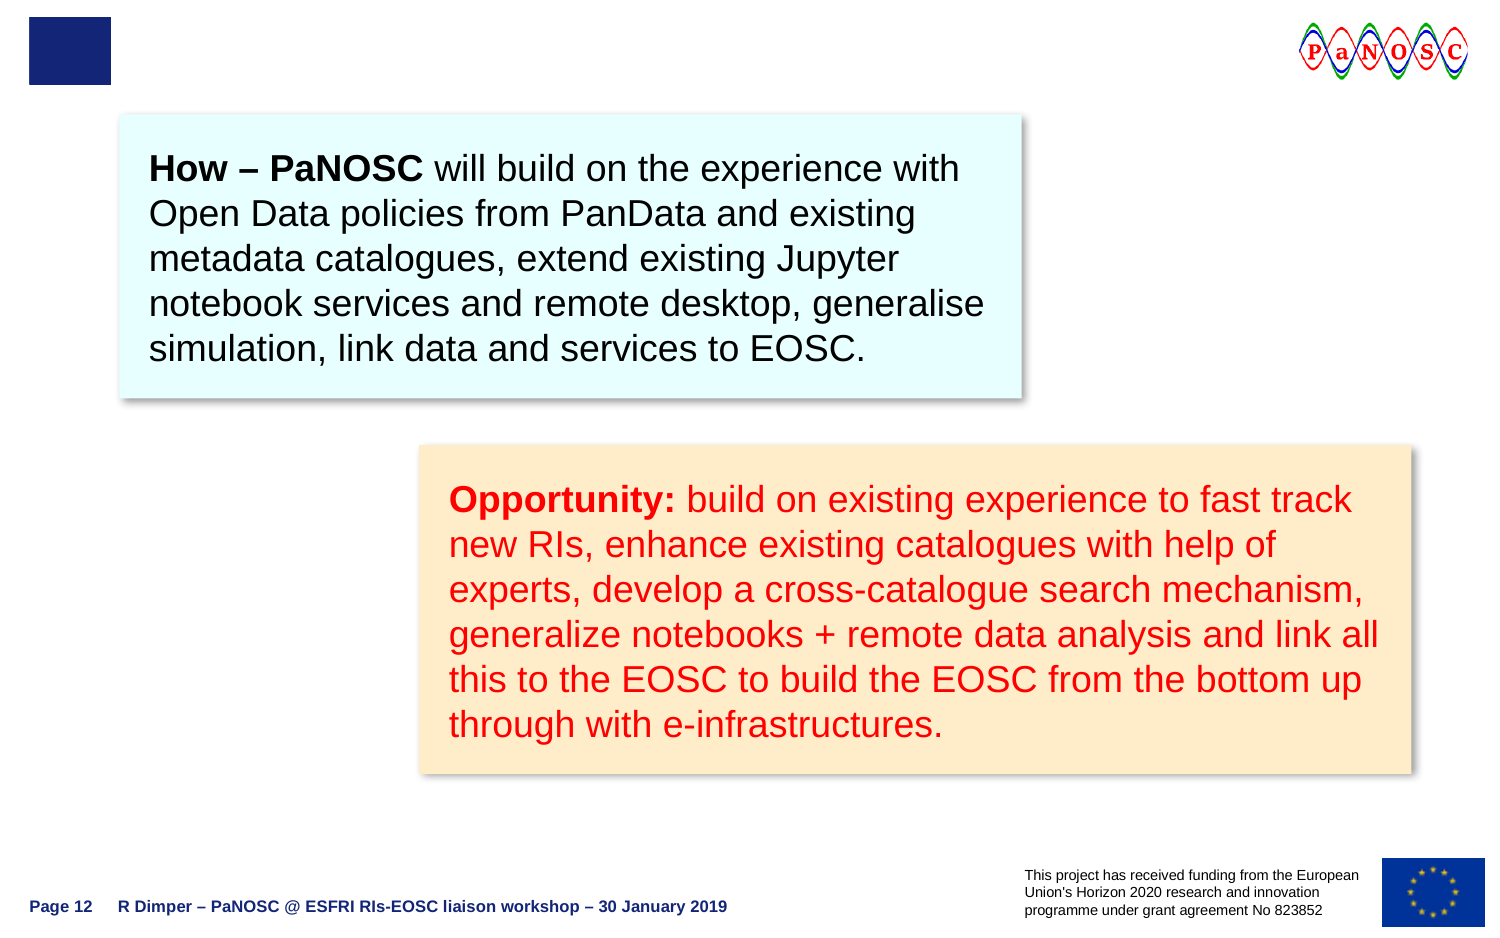

#
How – PaNOSC will build on the experience with Open Data policies from PanData and existing metadata catalogues, extend existing Jupyter notebook services and remote desktop, generalise simulation, link data and services to EOSC.
Opportunity: build on existing experience to fast track new RIs, enhance existing catalogues with help of experts, develop a cross-catalogue search mechanism, generalize notebooks + remote data analysis and link all this to the EOSC to build the EOSC from the bottom up through with e-infrastructures.
Page 12
R Dimper – PaNOSC @ ESFRI RIs-EOSC liaison workshop – 30 January 2019